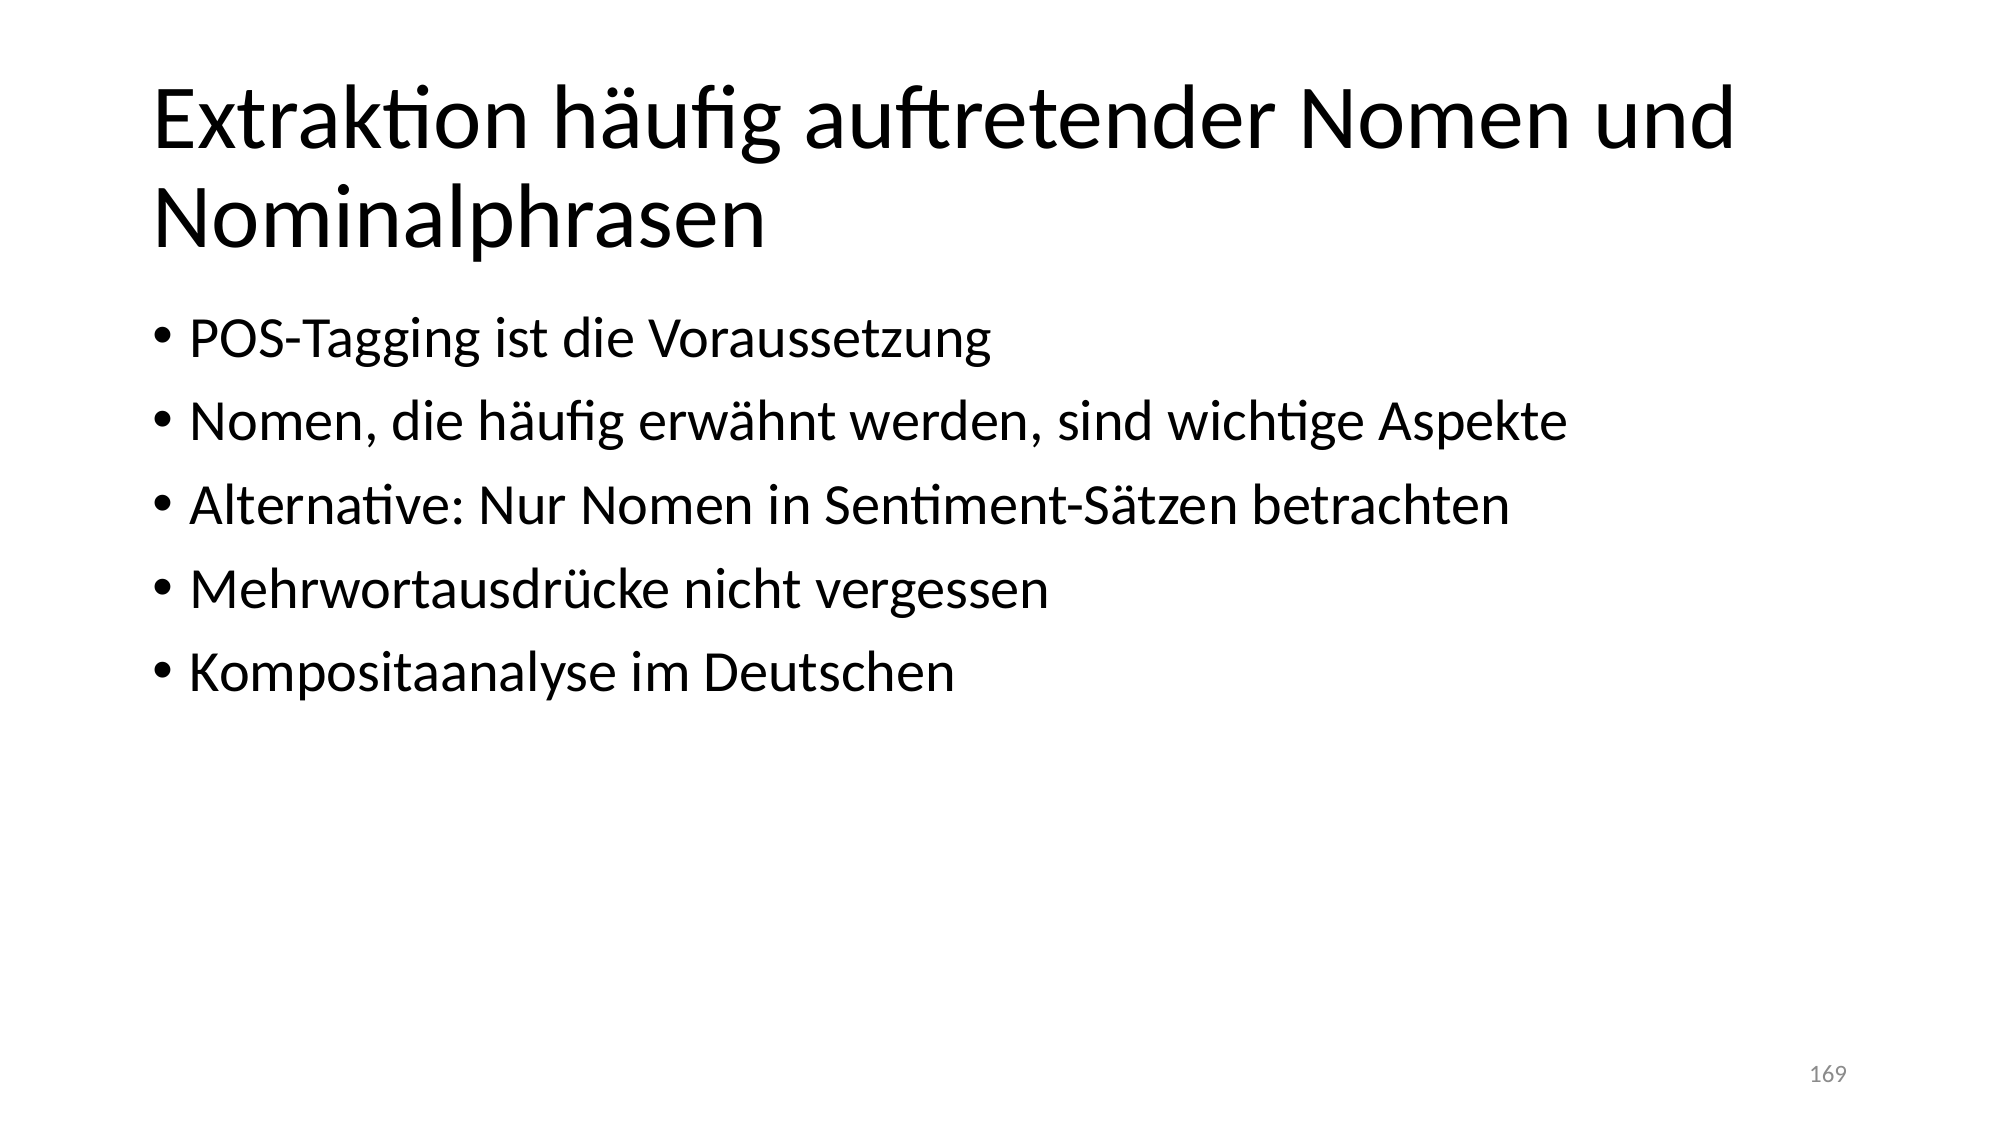

# Extraktion häufig auftretender Nomen und Nominalphrasen
POS-Tagging ist die Voraussetzung
Nomen, die häufig erwähnt werden, sind wichtige Aspekte
Alternative: Nur Nomen in Sentiment-Sätzen betrachten
Mehrwortausdrücke nicht vergessen
Kompositaanalyse im Deutschen
169